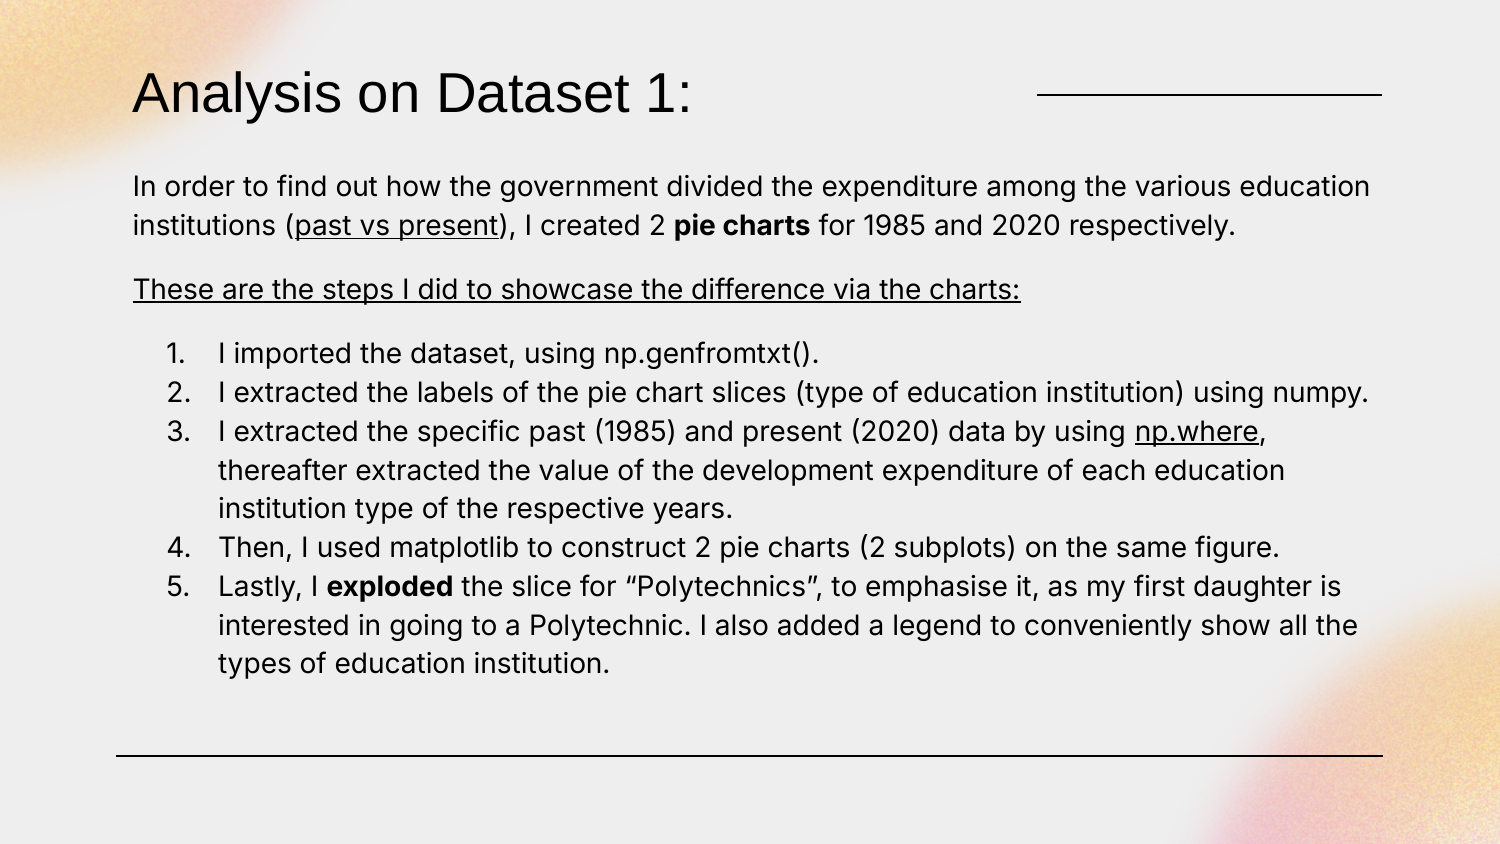

# Analysis on Dataset 1:
In order to find out how the government divided the expenditure among the various education institutions (past vs present), I created 2 pie charts for 1985 and 2020 respectively.
These are the steps I did to showcase the difference via the charts:
I imported the dataset, using np.genfromtxt().
I extracted the labels of the pie chart slices (type of education institution) using numpy.
I extracted the specific past (1985) and present (2020) data by using np.where, thereafter extracted the value of the development expenditure of each education institution type of the respective years.
Then, I used matplotlib to construct 2 pie charts (2 subplots) on the same figure.
Lastly, I exploded the slice for “Polytechnics”, to emphasise it, as my first daughter is interested in going to a Polytechnic. I also added a legend to conveniently show all the types of education institution.